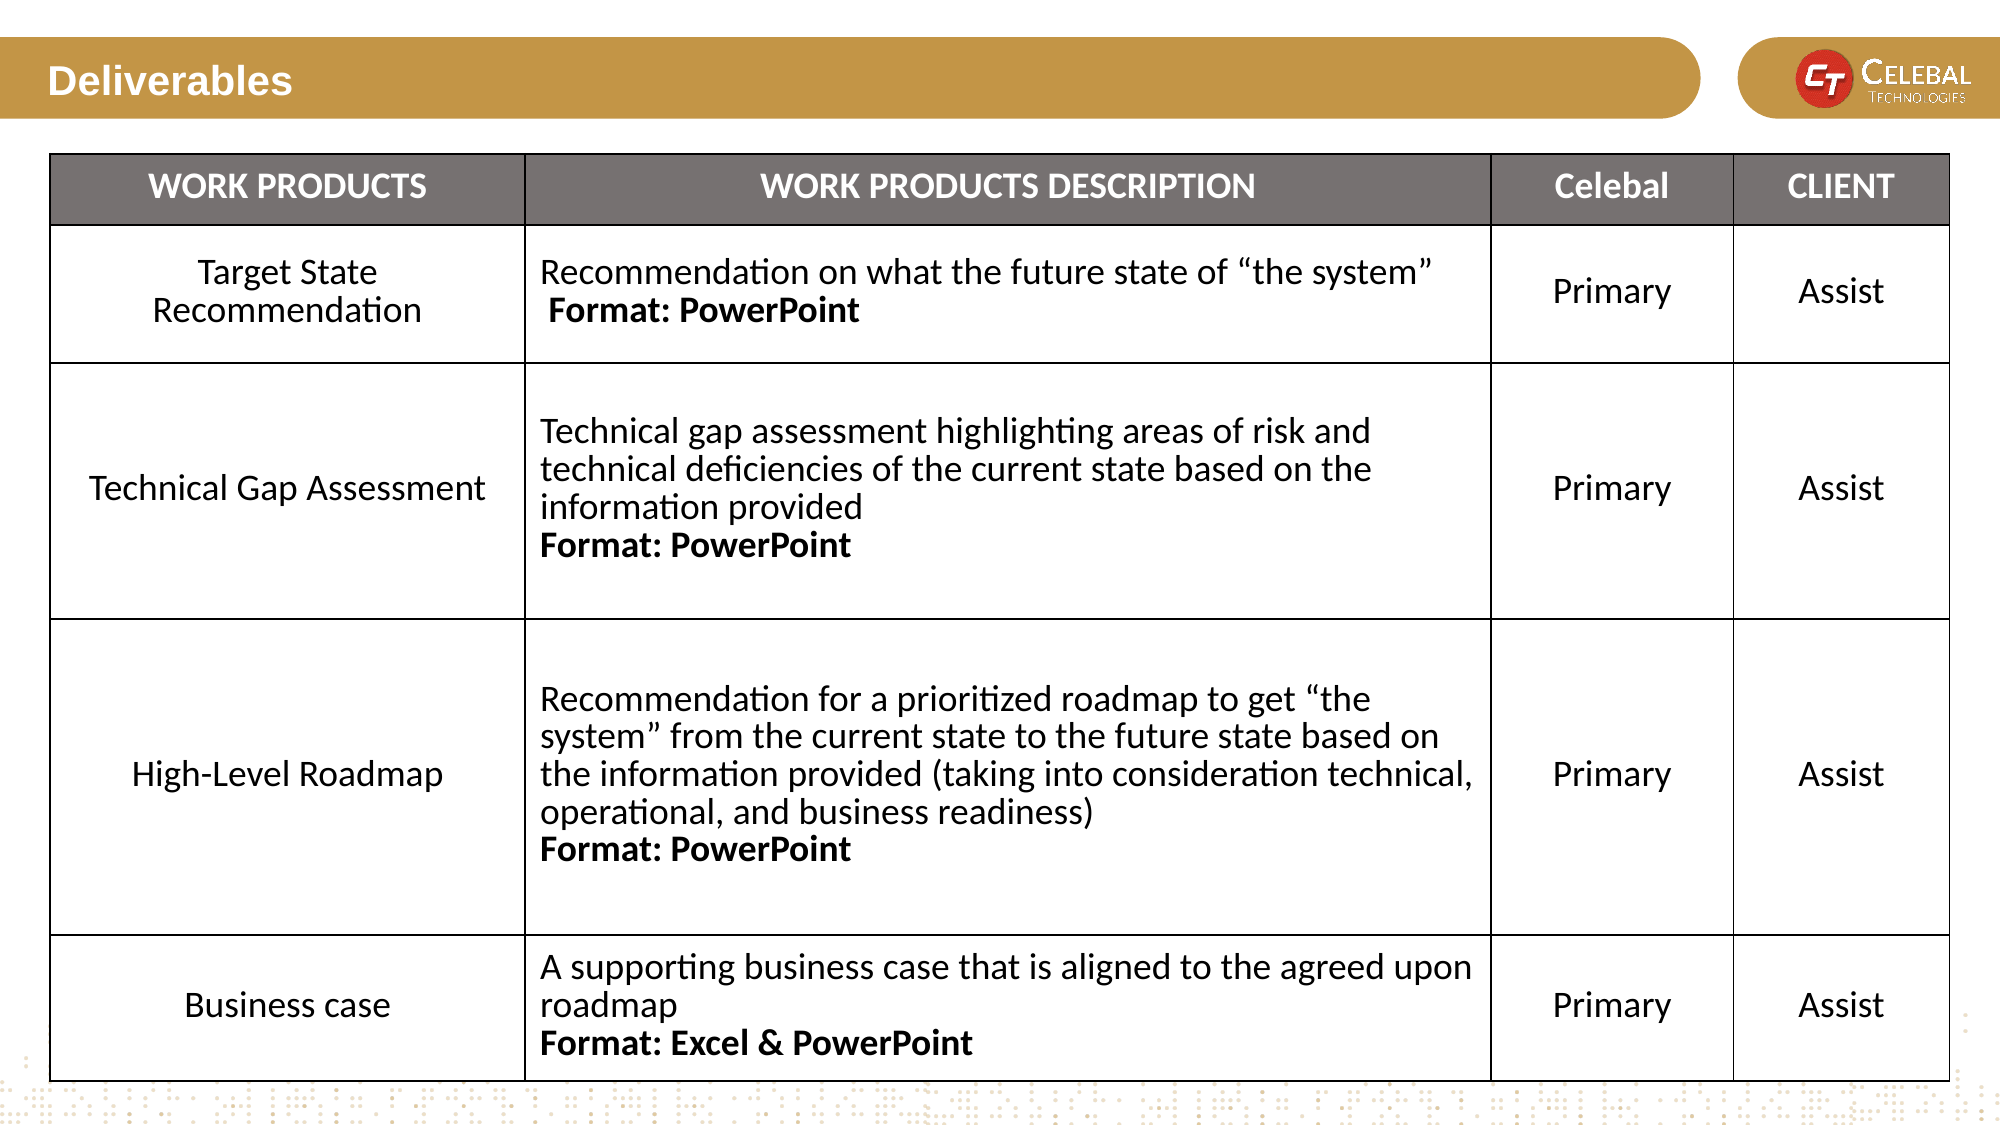

Deliverables
| WORK PRODUCTS | WORK PRODUCTS DESCRIPTION | Celebal | CLIENT |
| --- | --- | --- | --- |
| Target State Recommendation | Recommendation on what the future state of “the system”  Format: PowerPoint | Primary | Assist |
| Technical Gap Assessment | Technical gap assessment highlighting areas of risk and technical deficiencies of the current state based on the information provided Format: PowerPoint | Primary | Assist |
| High-Level Roadmap | Recommendation for a prioritized roadmap to get “the system” from the current state to the future state based on the information provided (taking into consideration technical, operational, and business readiness)  Format: PowerPoint | Primary | Assist |
| Business case | A supporting business case that is aligned to the agreed upon roadmap Format: Excel & PowerPoint | Primary | Assist |